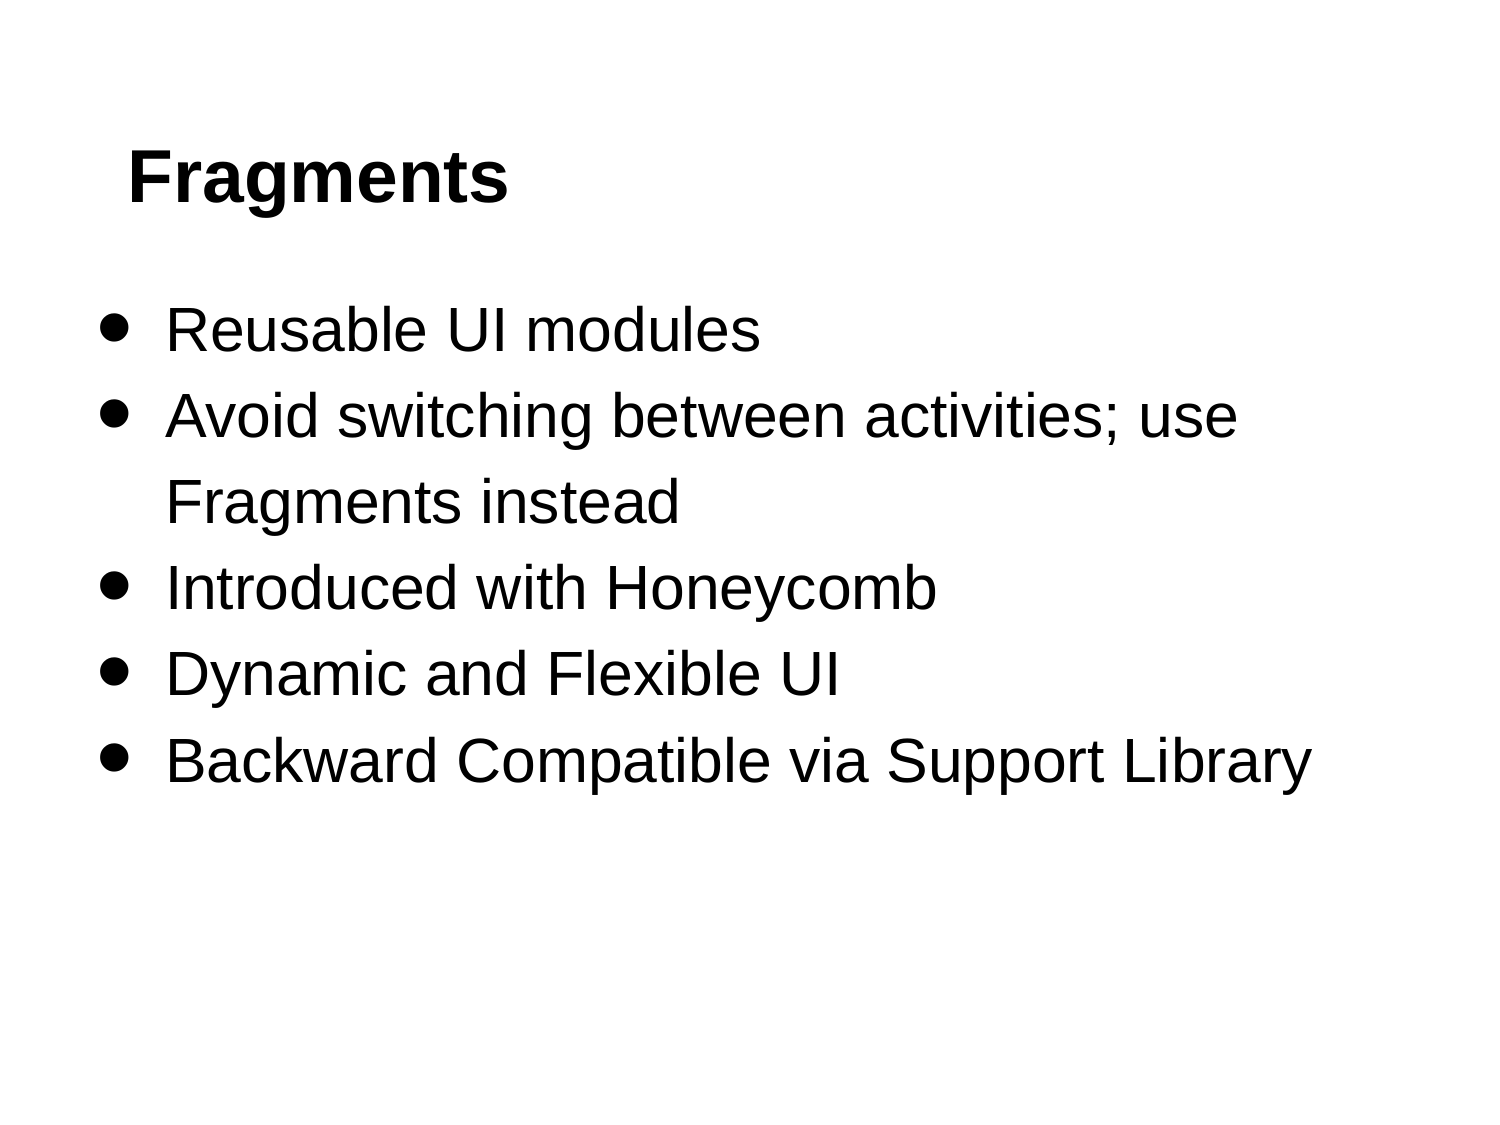

# Fragments
Reusable UI modules
Avoid switching between activities; use Fragments instead
Introduced with Honeycomb
Dynamic and Flexible UI
Backward Compatible via Support Library